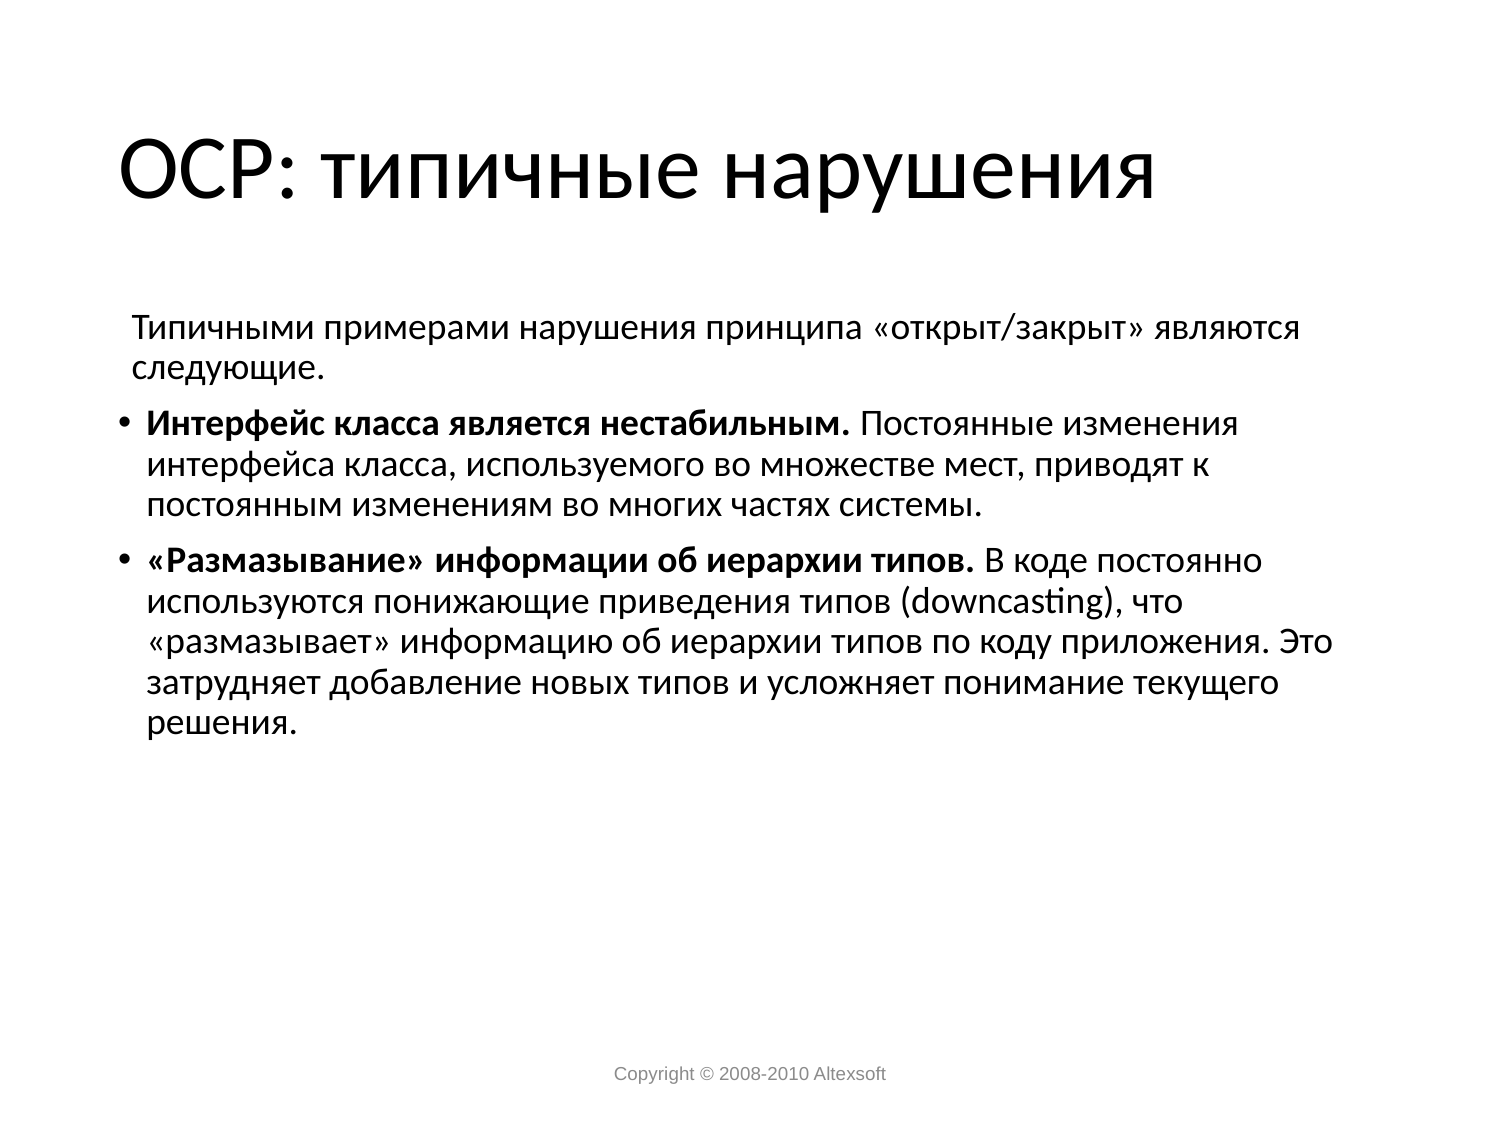

# OCP: типичные нарушения
Типичными примерами нарушения принципа «открыт/закрыт» являются следующие.
Интерфейс класса является нестабильным. Постоянные изменения интерфейса класса, используемого во множестве мест, приводят к постоянным изменениям во многих частях системы.
«Размазывание» информации об иерархии типов. В коде постоянно используются понижающие приведения типов (downcasting), что «размазывает» информацию об иерархии типов по коду приложения. Это затрудняет добавление новых типов и усложняет понимание текущего решения.

Copyright © 2008-2010 Altexsoft